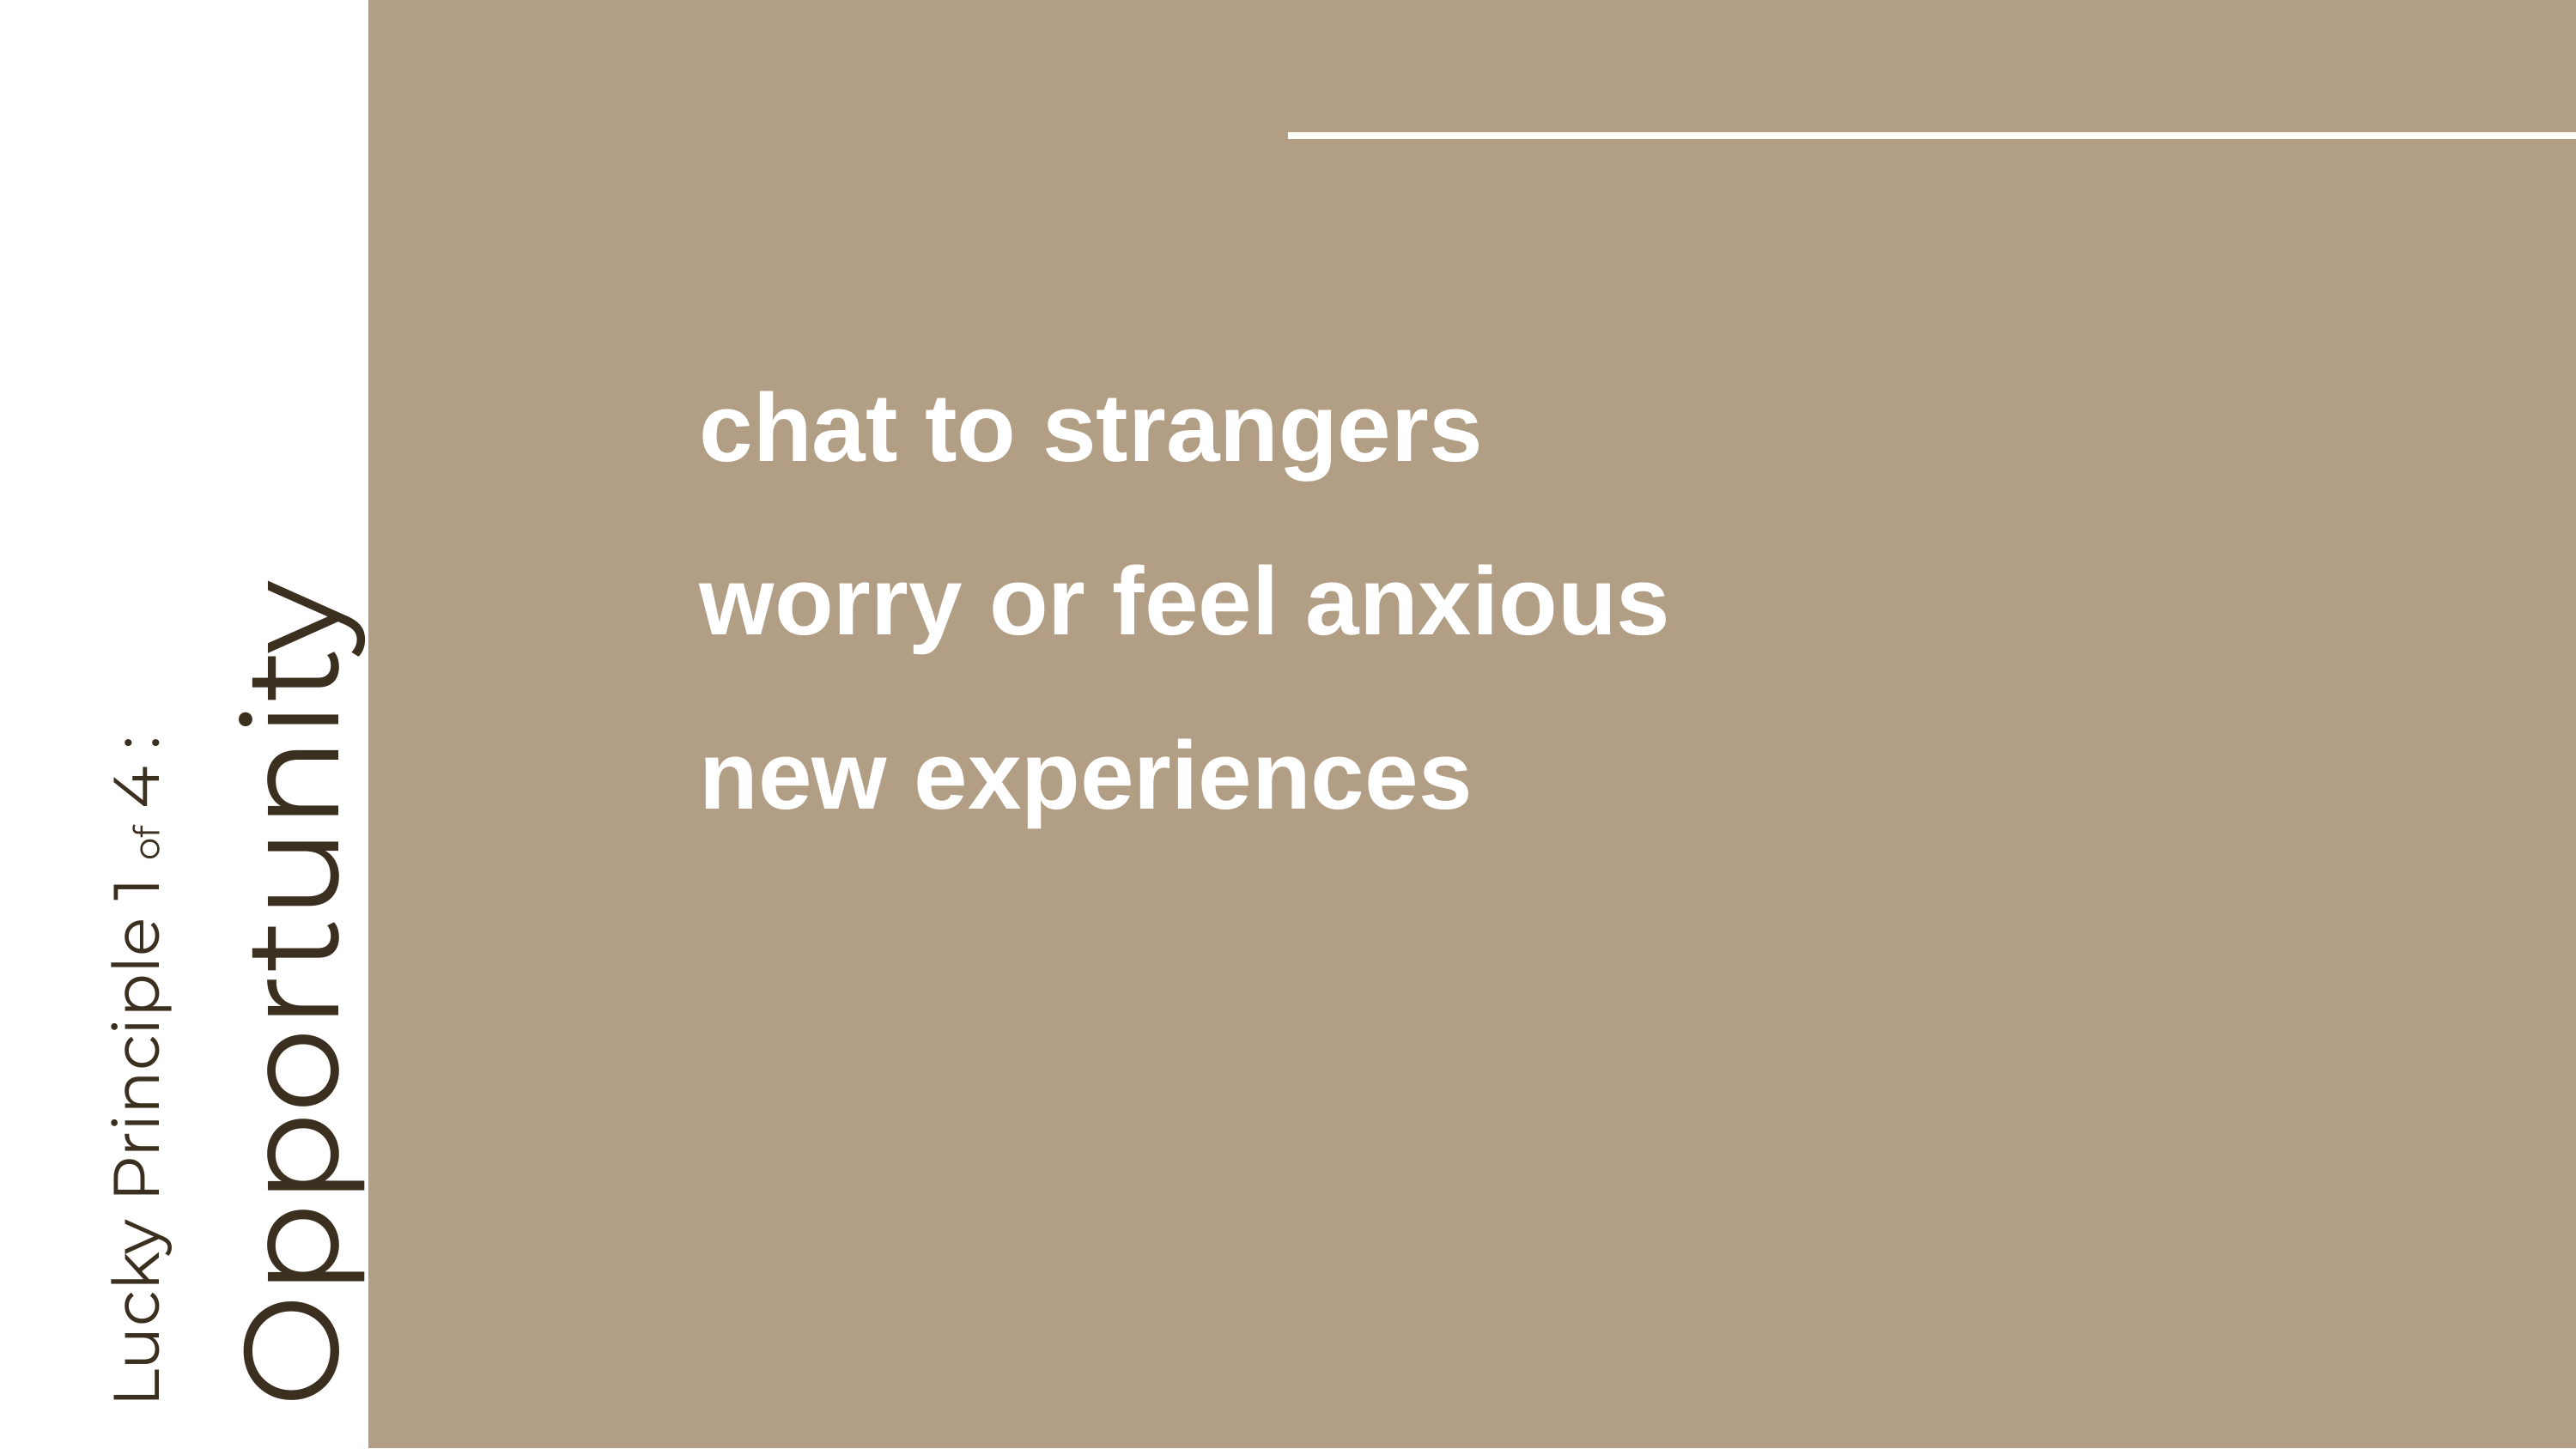

chat to strangers
worry or feel anxious
new experiences
Lucky Principle 1 of 4 :
Opportunity